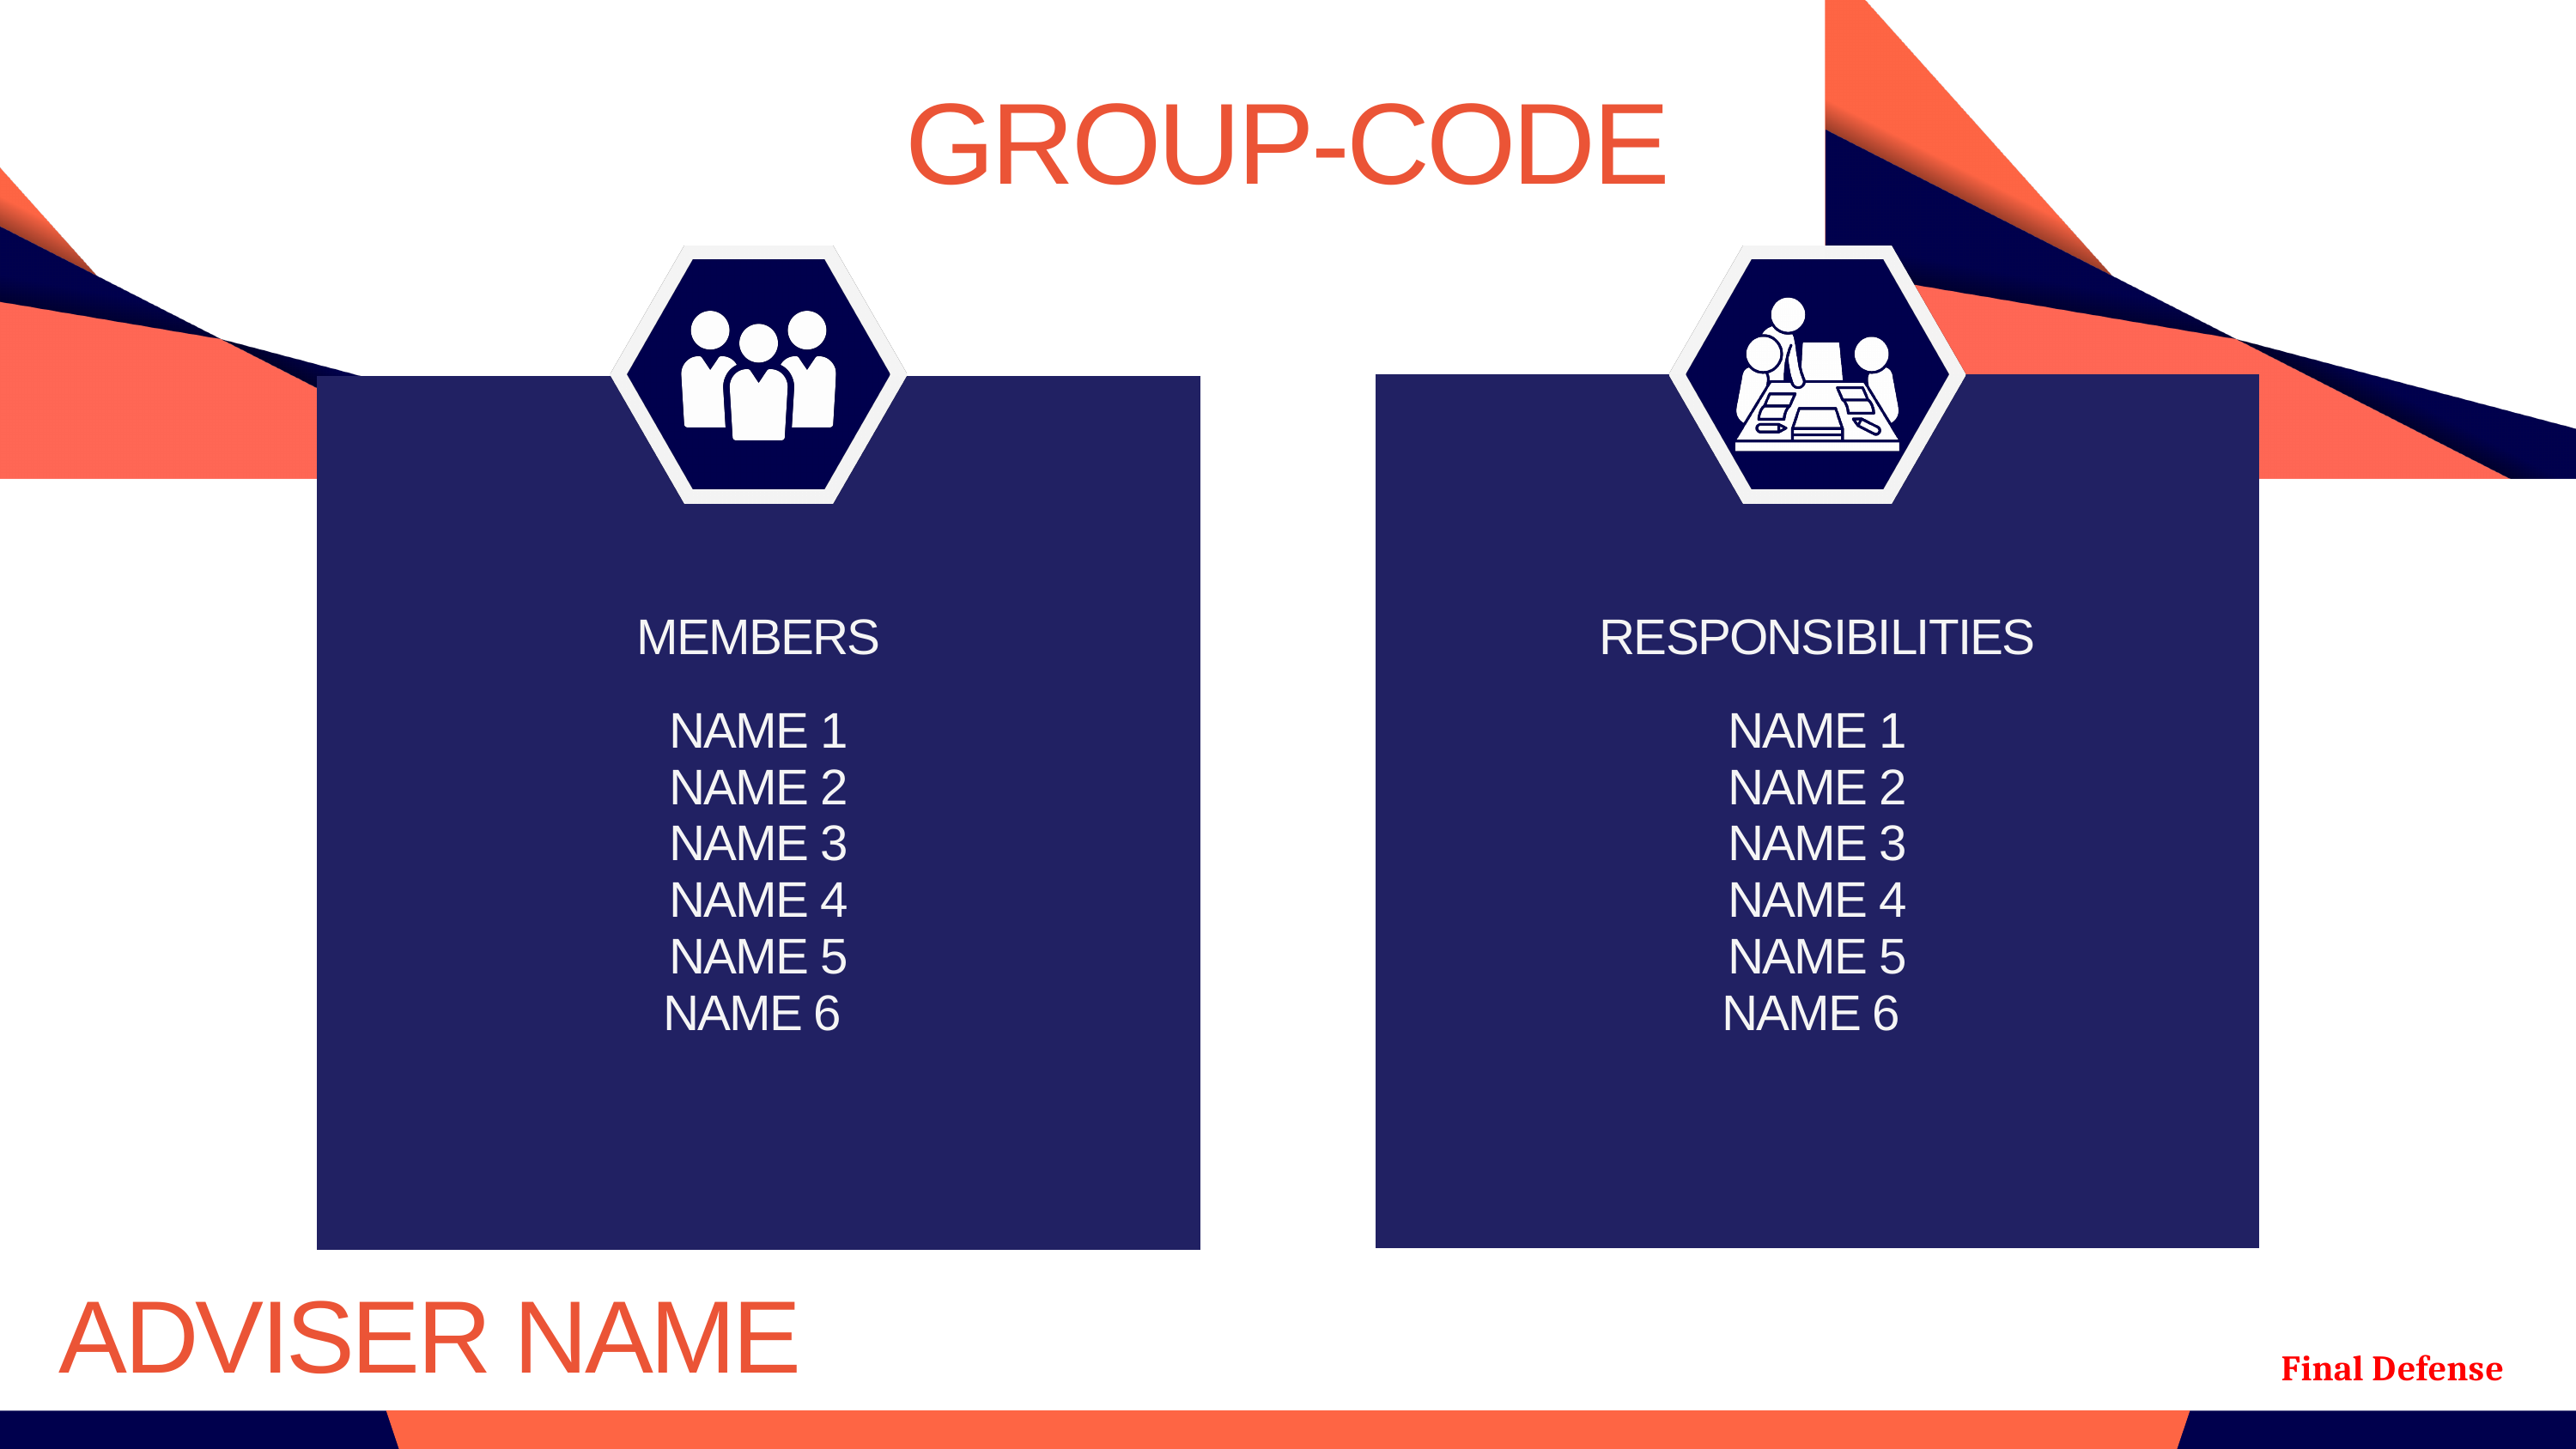

GROUP-CODE

MEMBERS

NAME 1
NAME 2
NAME 3
NAME 4
NAME 5
NAME 6

RESPONSIBILITIES

NAME 1
NAME 2
NAME 3
NAME 4
NAME 5
NAME 6
ADVISER NAME
Final Defense